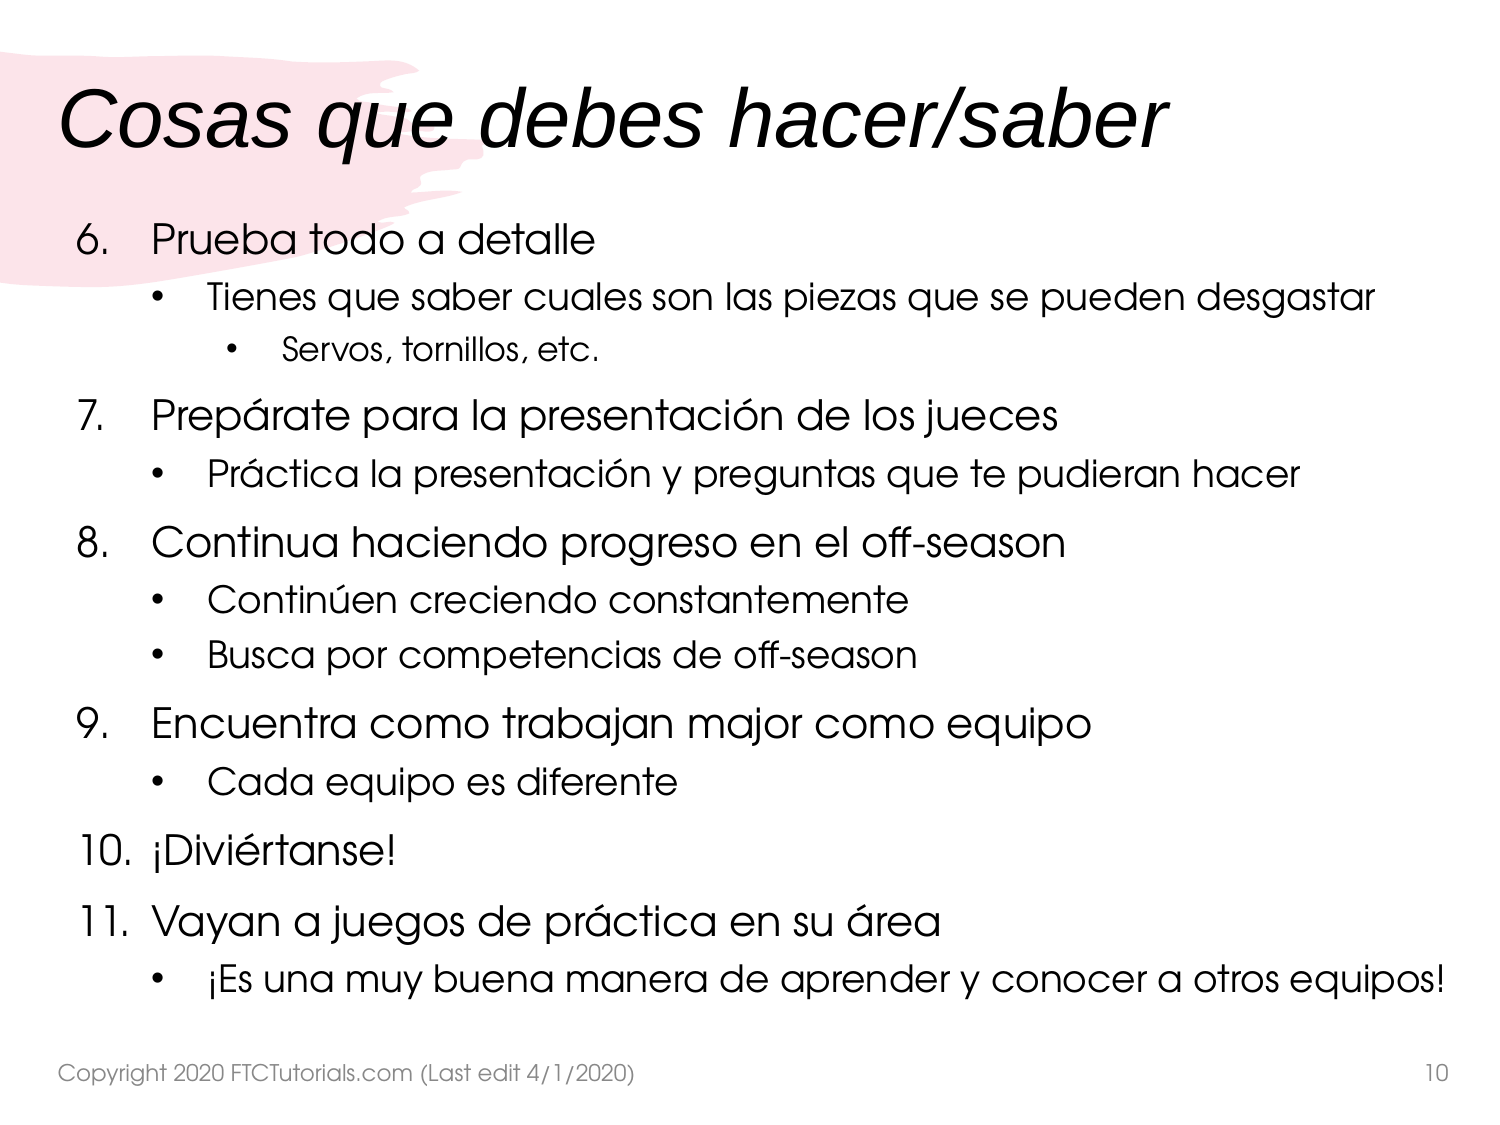

# Cosas que debes hacer/saber
Prueba todo a detalle
Tienes que saber cuales son las piezas que se pueden desgastar
Servos, tornillos, etc.
Prepárate para la presentación de los jueces
Práctica la presentación y preguntas que te pudieran hacer
Continua haciendo progreso en el off-season
Continúen creciendo constantemente
Busca por competencias de off-season
Encuentra como trabajan major como equipo
Cada equipo es diferente
¡Diviértanse!
Vayan a juegos de práctica en su área
¡Es una muy buena manera de aprender y conocer a otros equipos!
Copyright 2020 FTCTutorials.com (Last edit 4/1/2020)
10